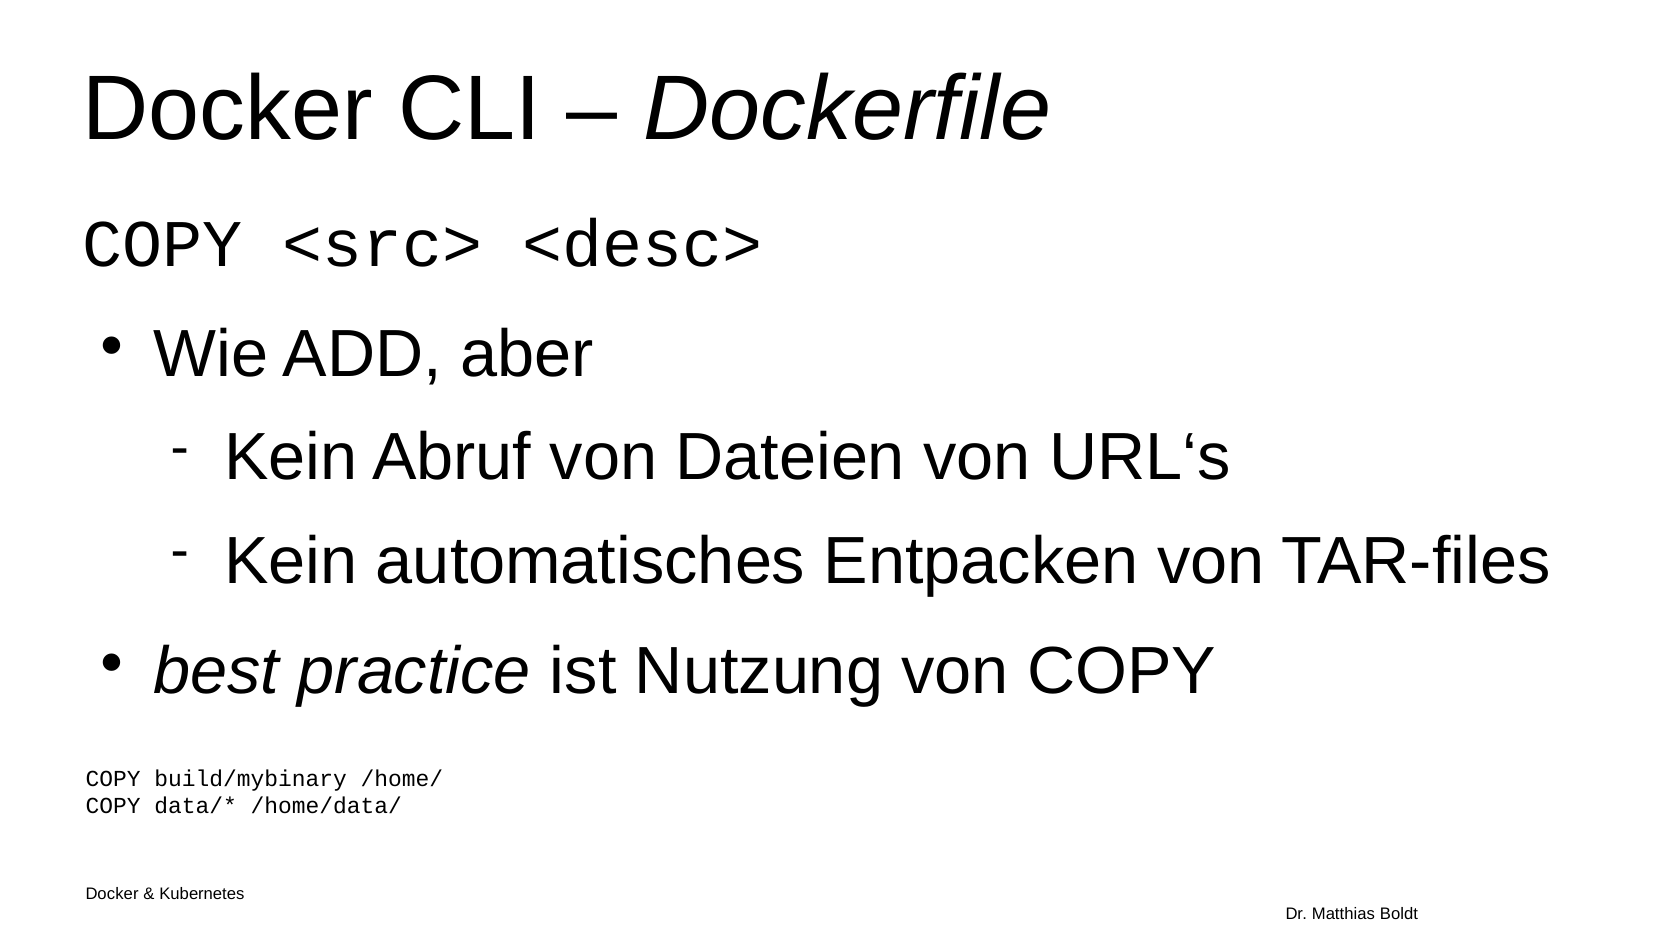

Docker CLI – Dockerfile
COPY <src> <desc>
Wie ADD, aber
Kein Abruf von Dateien von URL‘s
Kein automatisches Entpacken von TAR-files
best practice ist Nutzung von COPY

COPY build/mybinary /home/
COPY data/* /home/data/
Docker & Kubernetes																Dr. Matthias Boldt